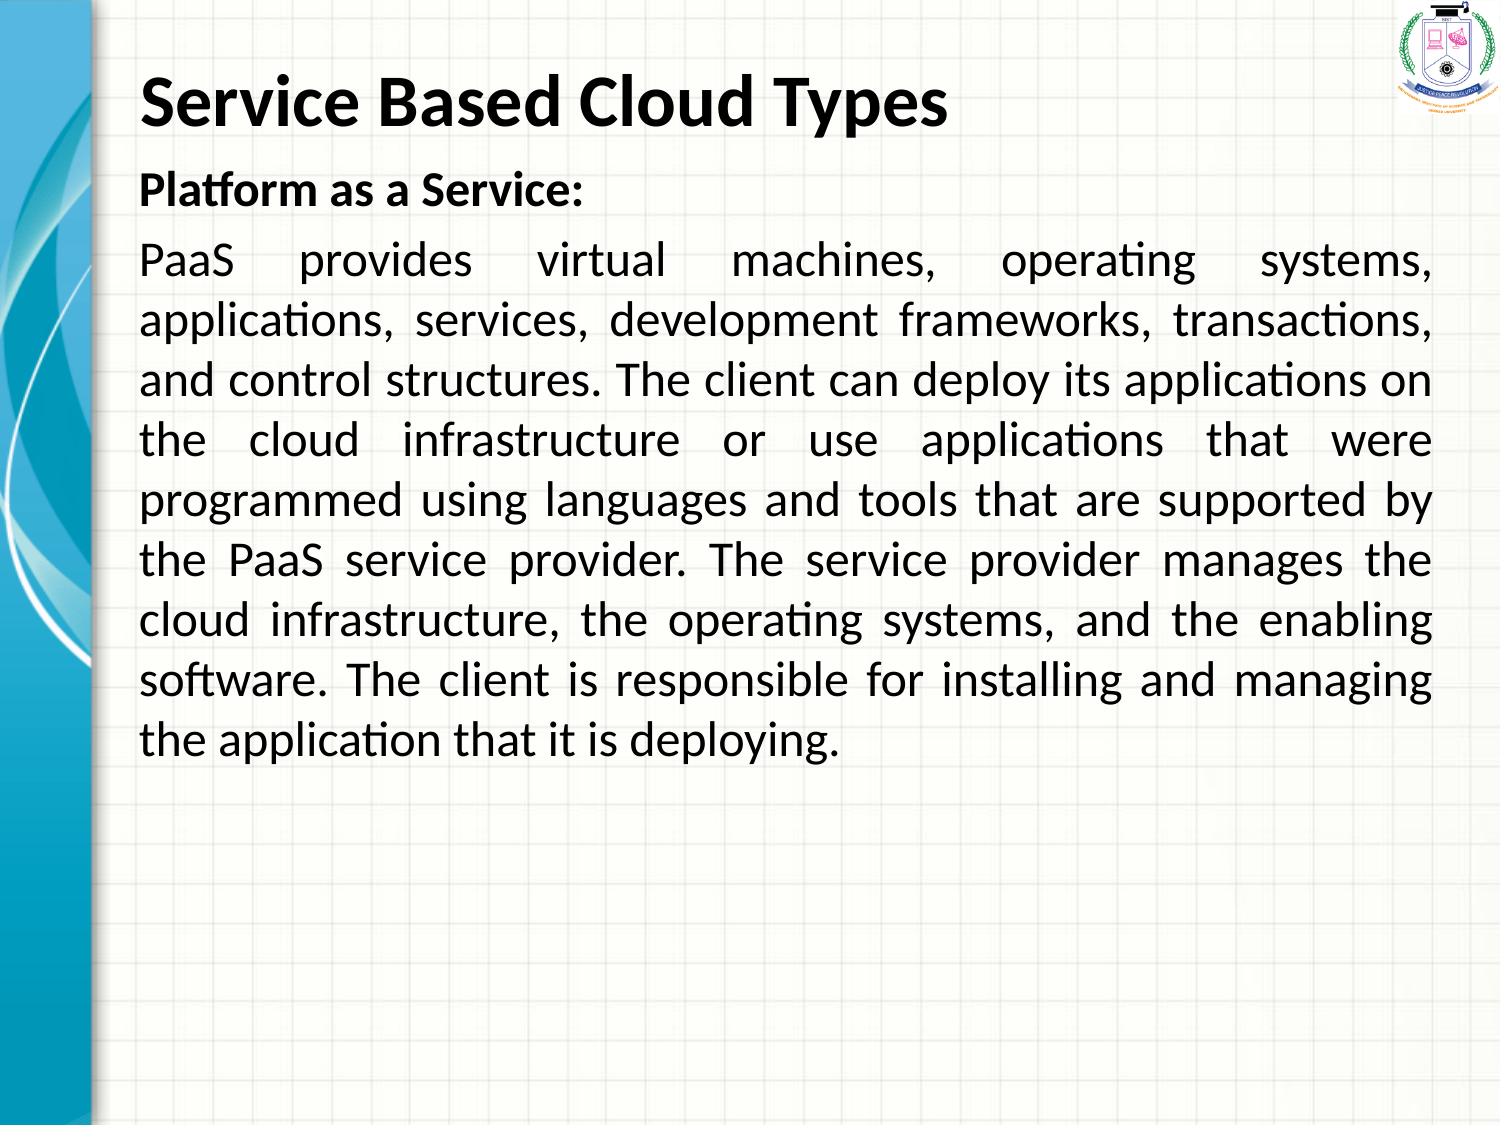

# Service Based Cloud Types
Platform as a Service:
PaaS provides virtual machines, operating systems, applications, services, development frameworks, transactions, and control structures. The client can deploy its applications on the cloud infrastructure or use applications that were programmed using languages and tools that are supported by the PaaS service provider. The service provider manages the cloud infrastructure, the operating systems, and the enabling software. The client is responsible for installing and managing the application that it is deploying.